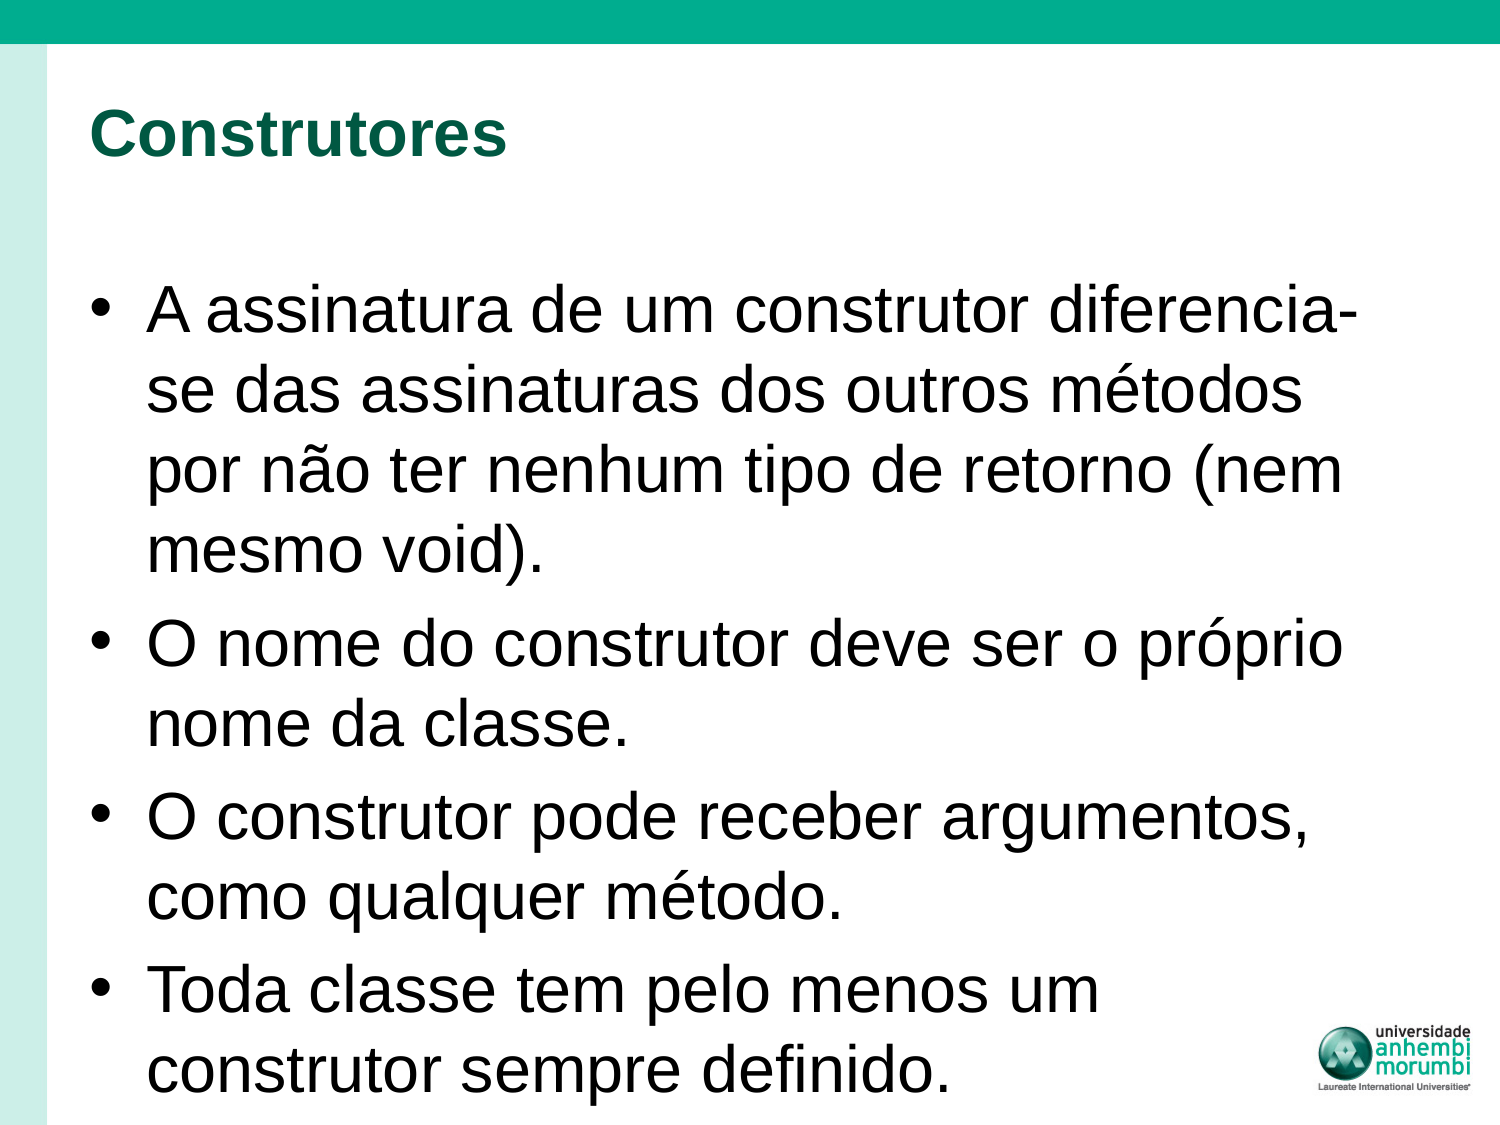

# Construtores
A assinatura de um construtor diferencia-se das assinaturas dos outros métodos por não ter nenhum tipo de retorno (nem mesmo void).
O nome do construtor deve ser o próprio nome da classe.
O construtor pode receber argumentos, como qualquer método.
Toda classe tem pelo menos um construtor sempre definido.